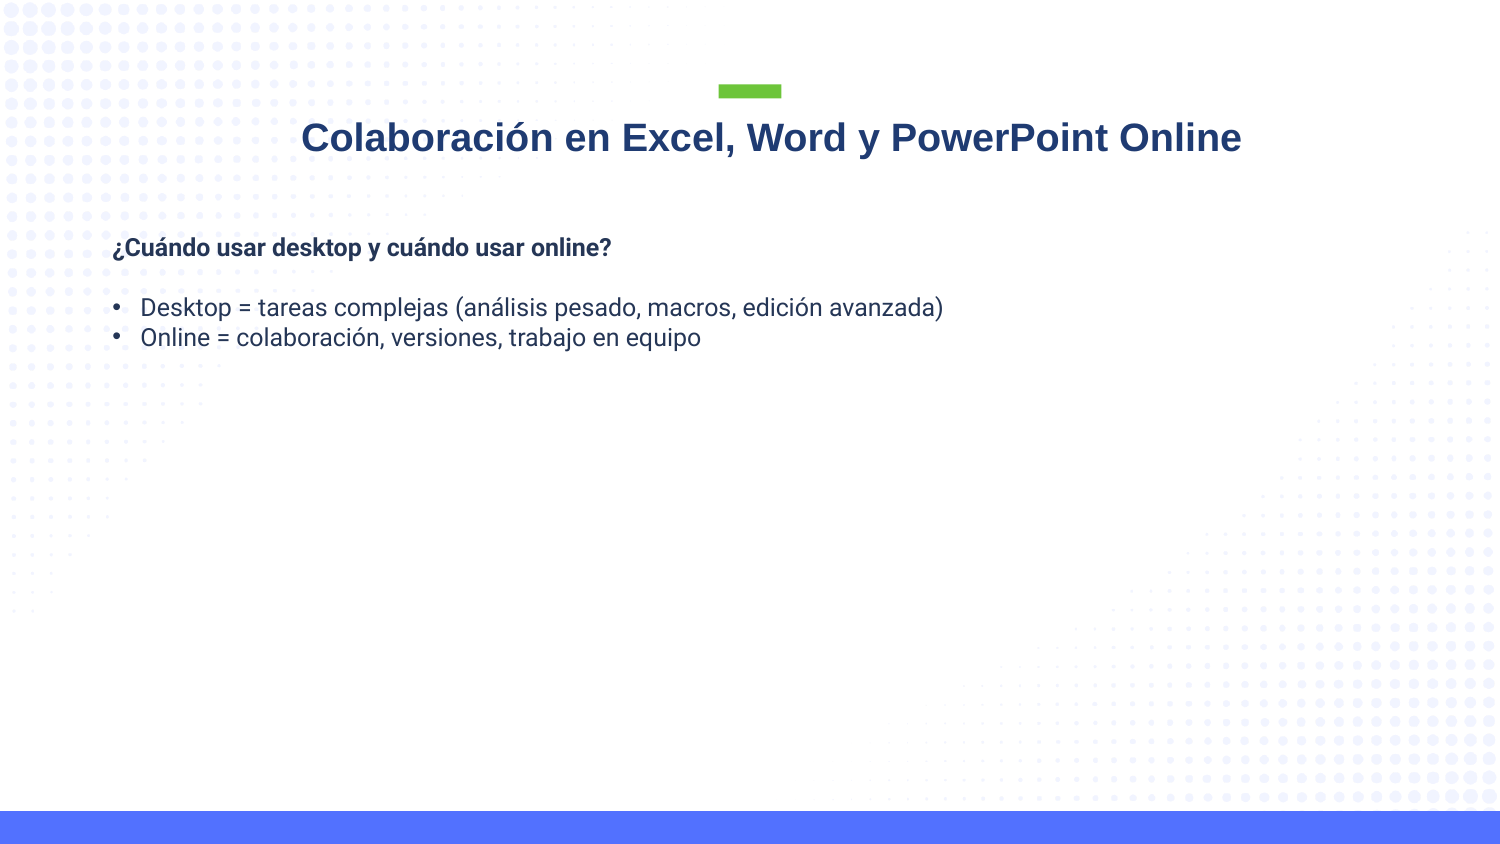

Colaboración en Excel, Word y PowerPoint Online
¿Cuándo usar desktop y cuándo usar online?

Desktop = tareas complejas (análisis pesado, macros, edición avanzada)
Online = colaboración, versiones, trabajo en equipo